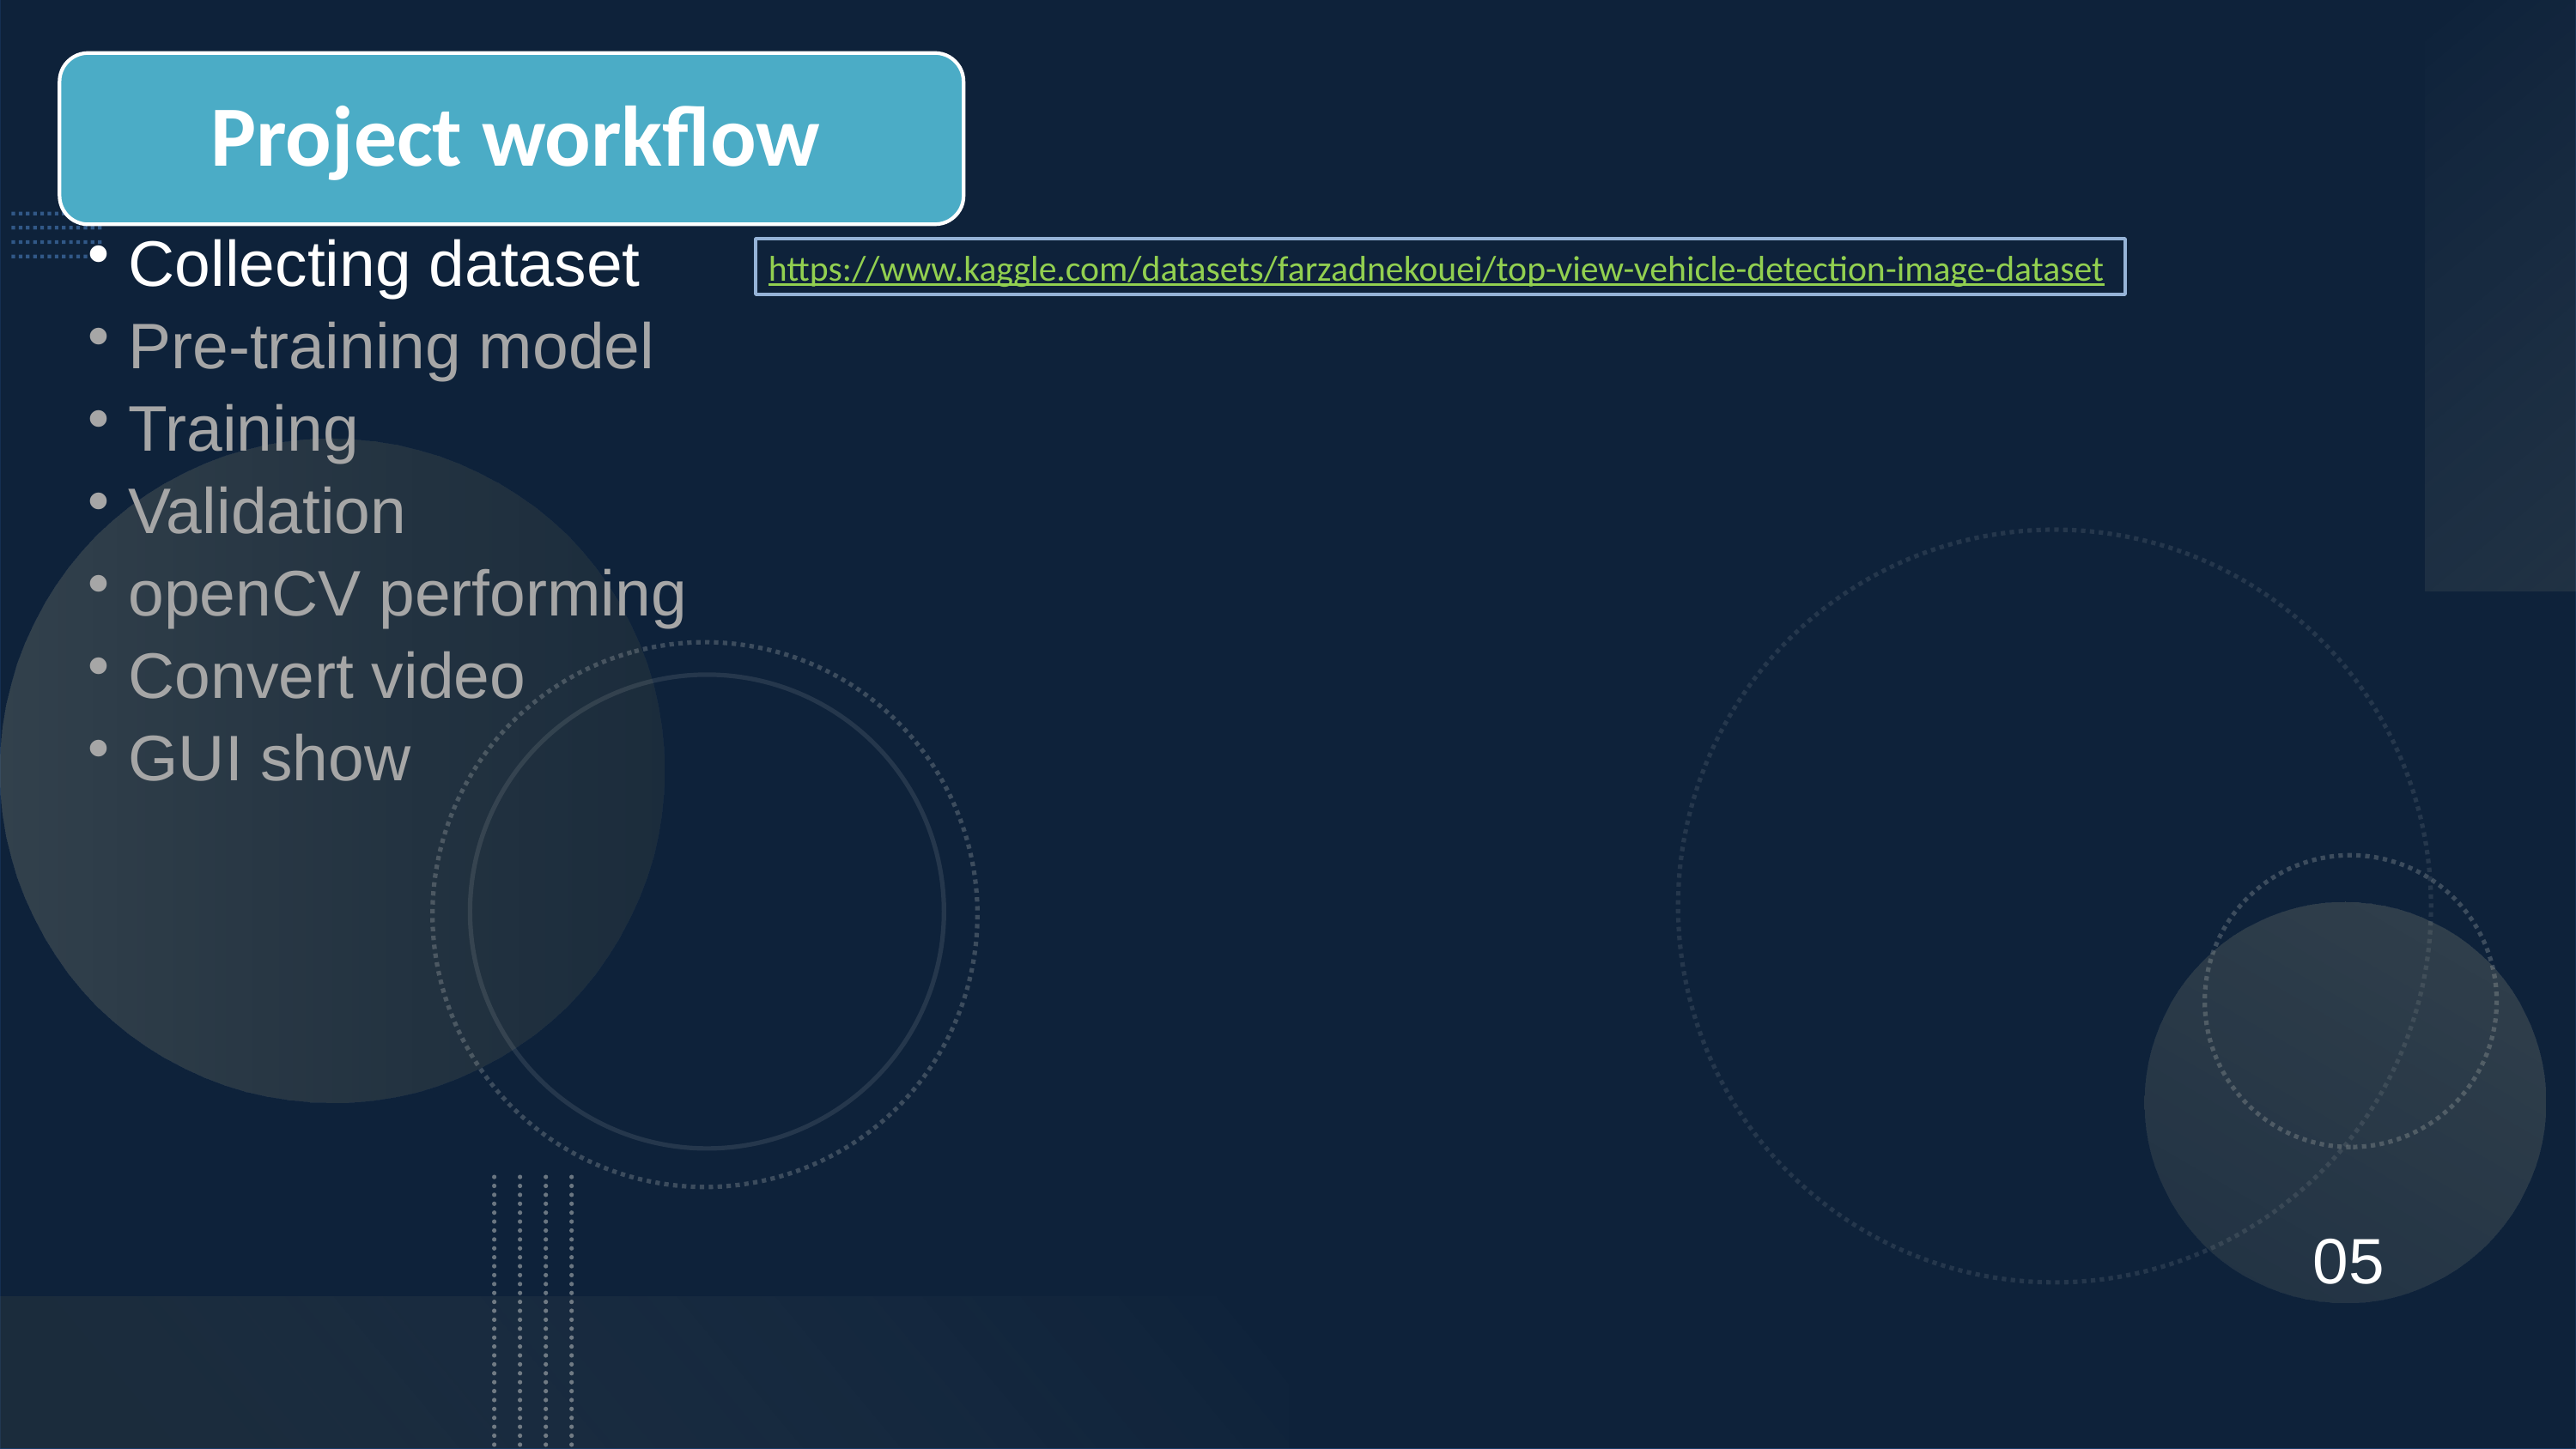

Project workflow
Collecting dataset
Pre-training model
Training
Validation
openCV performing
Convert video
GUI show

https://www.kaggle.com/datasets/farzadnekouei/top-view-vehicle-detection-image-dataset

05